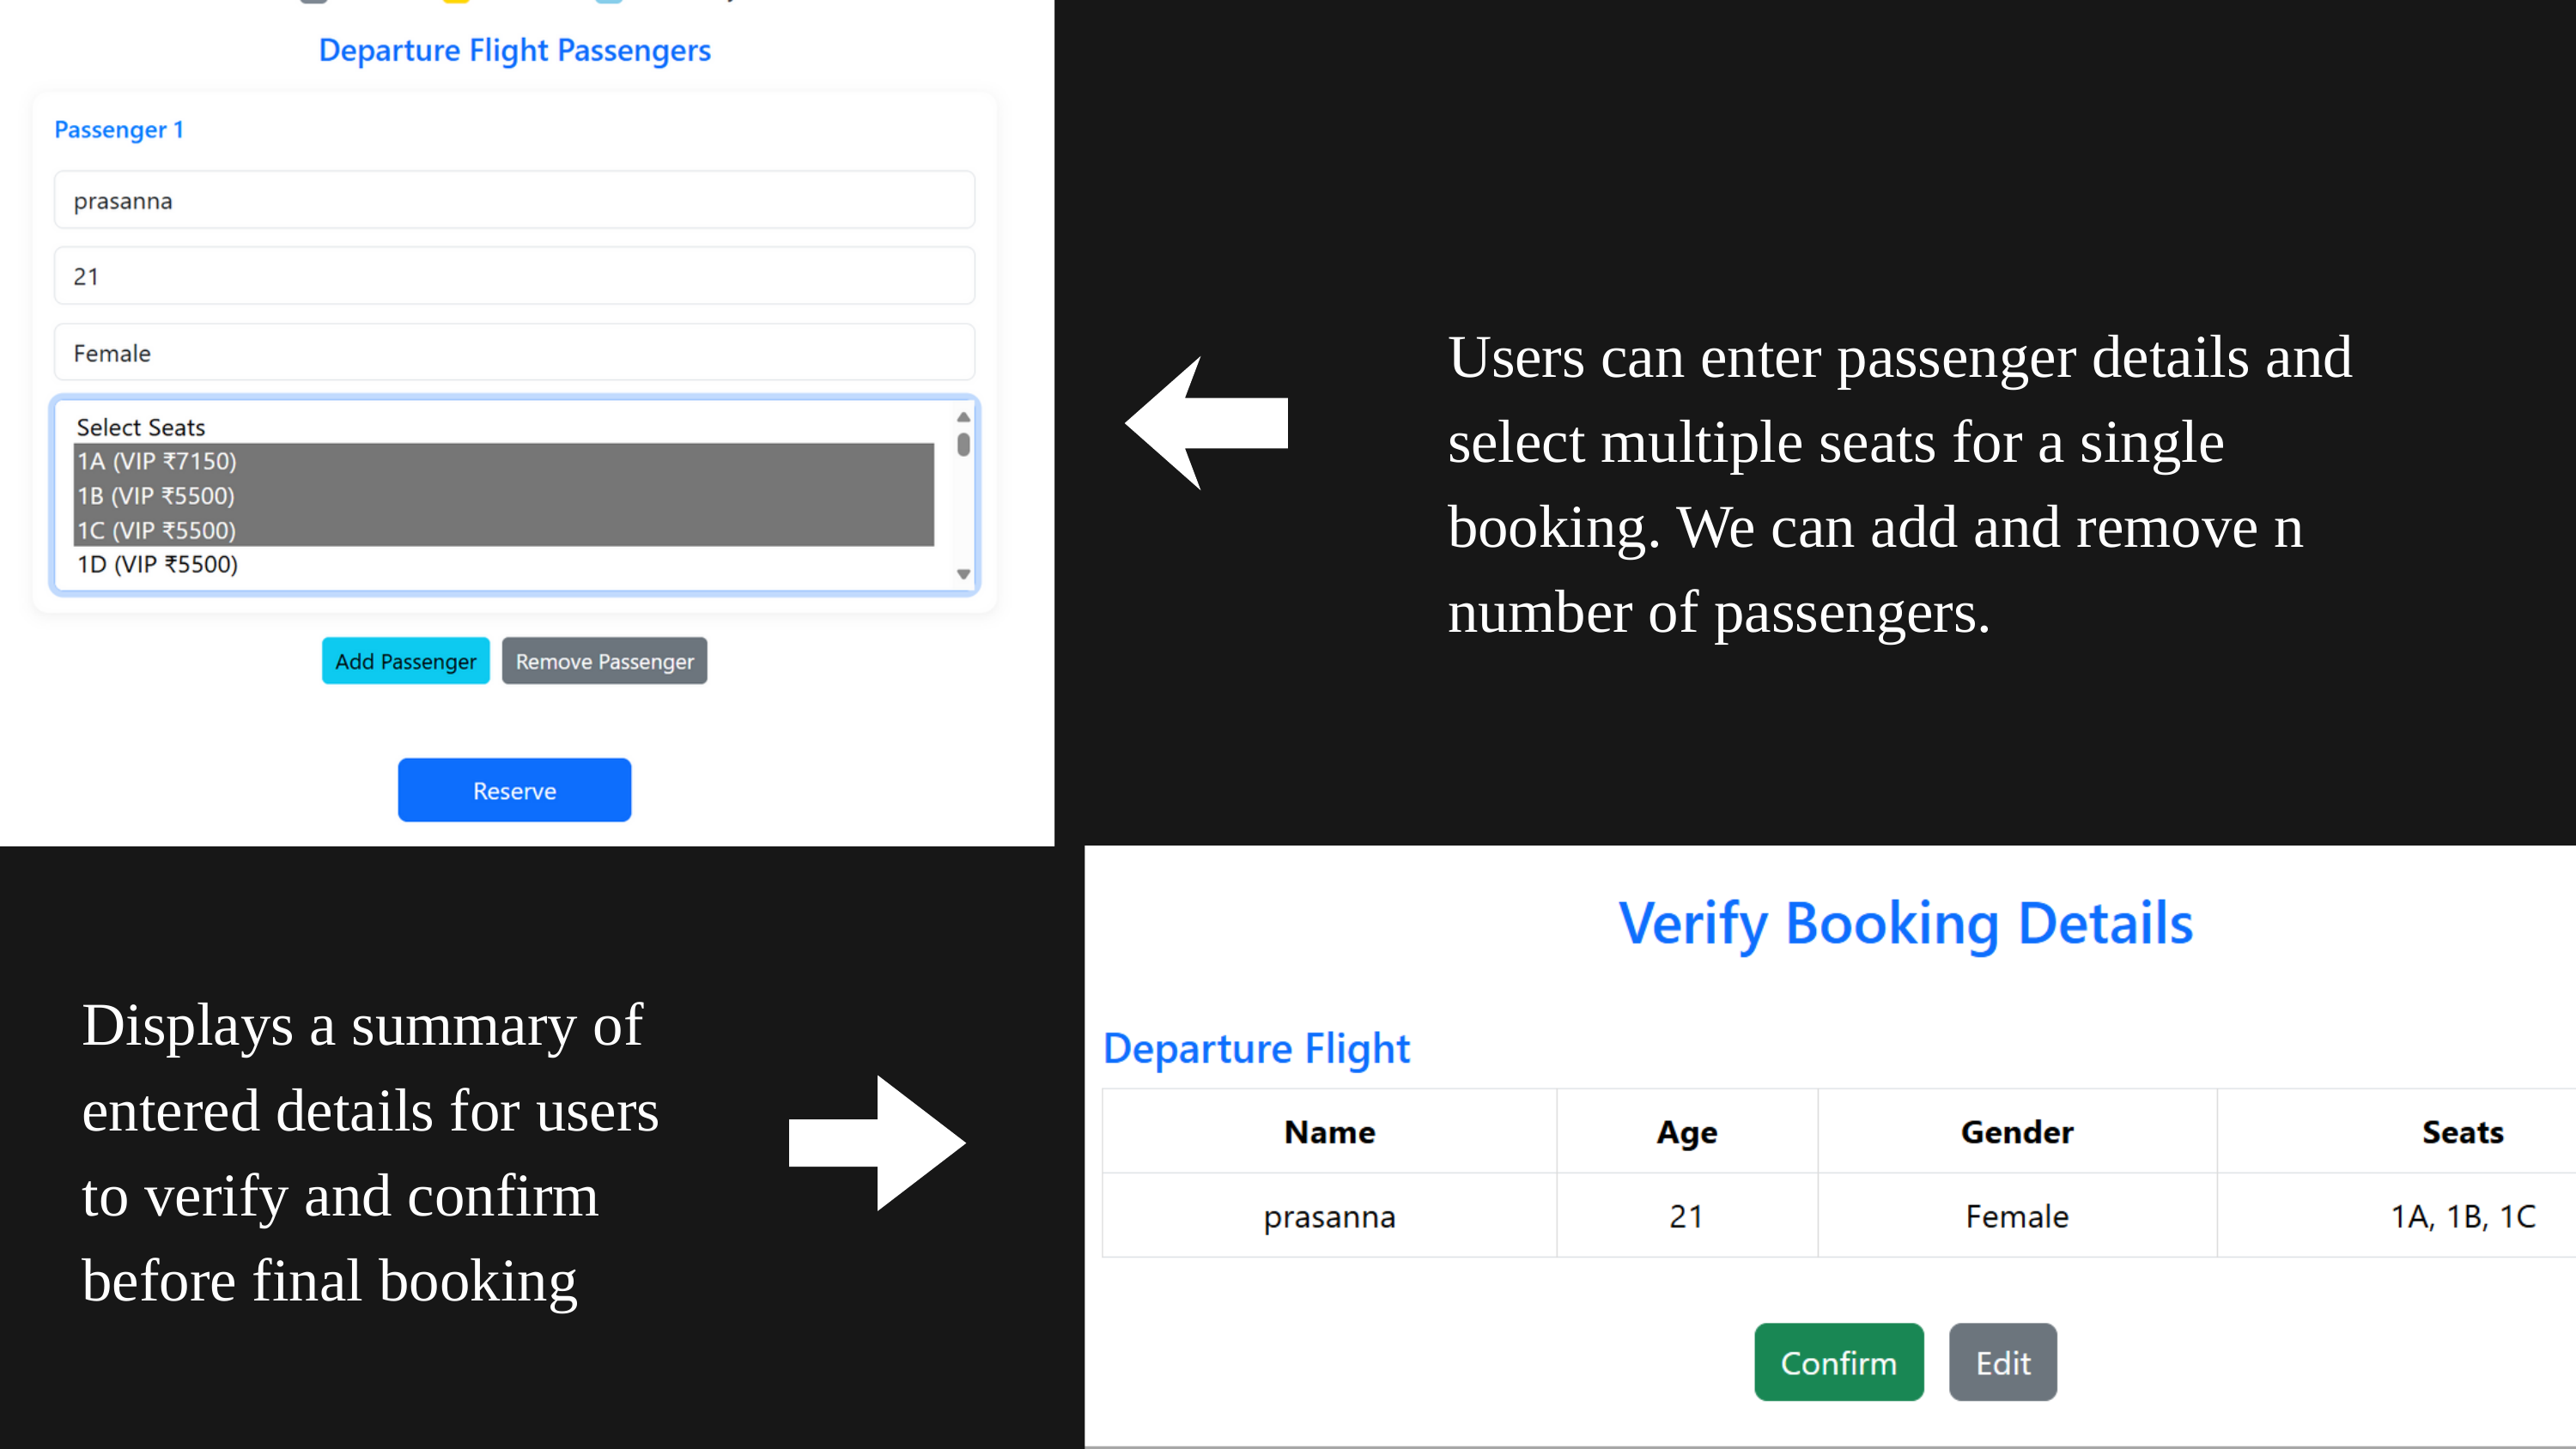

Users can enter passenger details and select multiple seats for a single booking. We can add and remove n number of passengers.

Displays a summary of entered details for users to verify and confirm before final booking